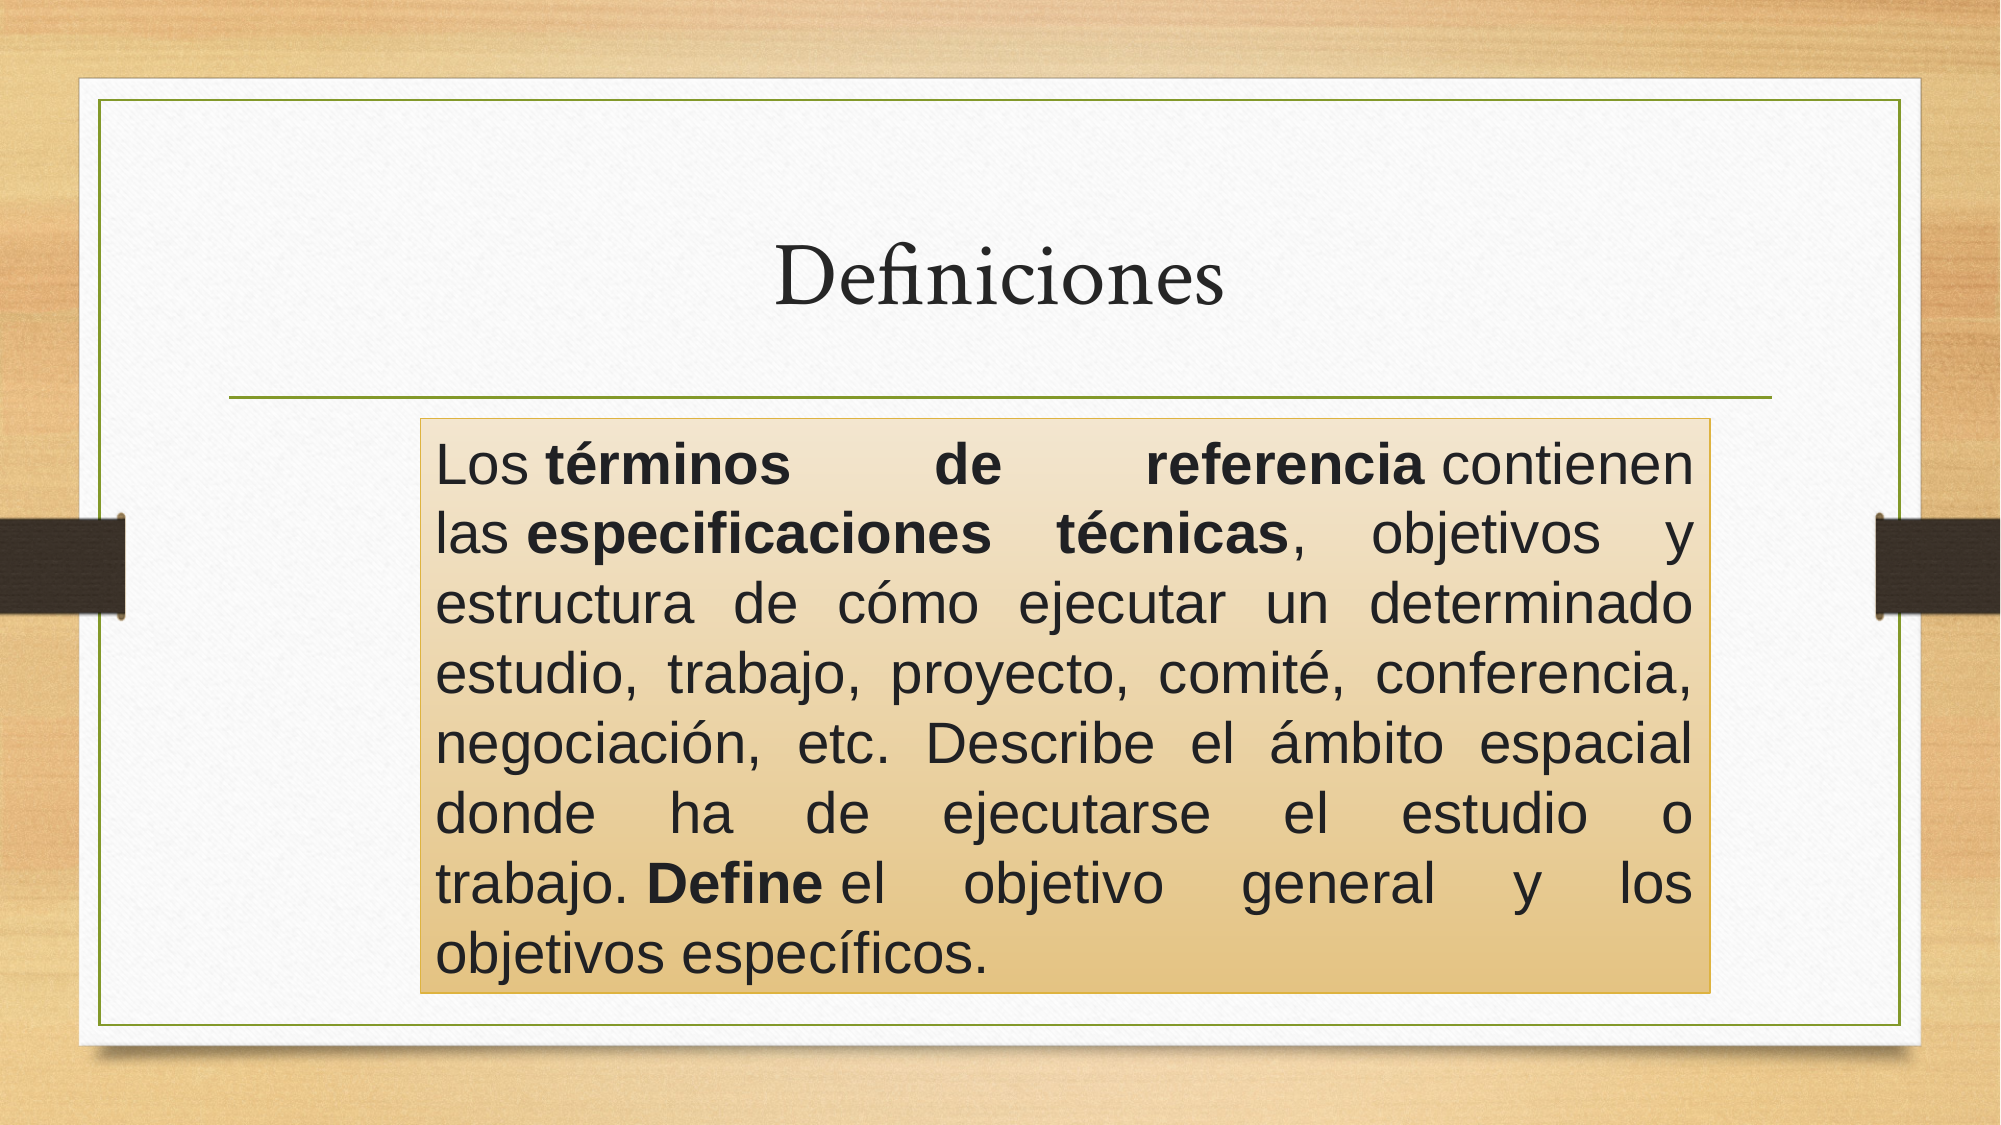

# Definiciones
Los términos de referencia contienen las especificaciones técnicas, objetivos y estructura de cómo ejecutar un determinado estudio, trabajo, proyecto, comité, conferencia, negociación, etc. Describe el ámbito espacial donde ha de ejecutarse el estudio o trabajo. Define el objetivo general y los objetivos específicos.